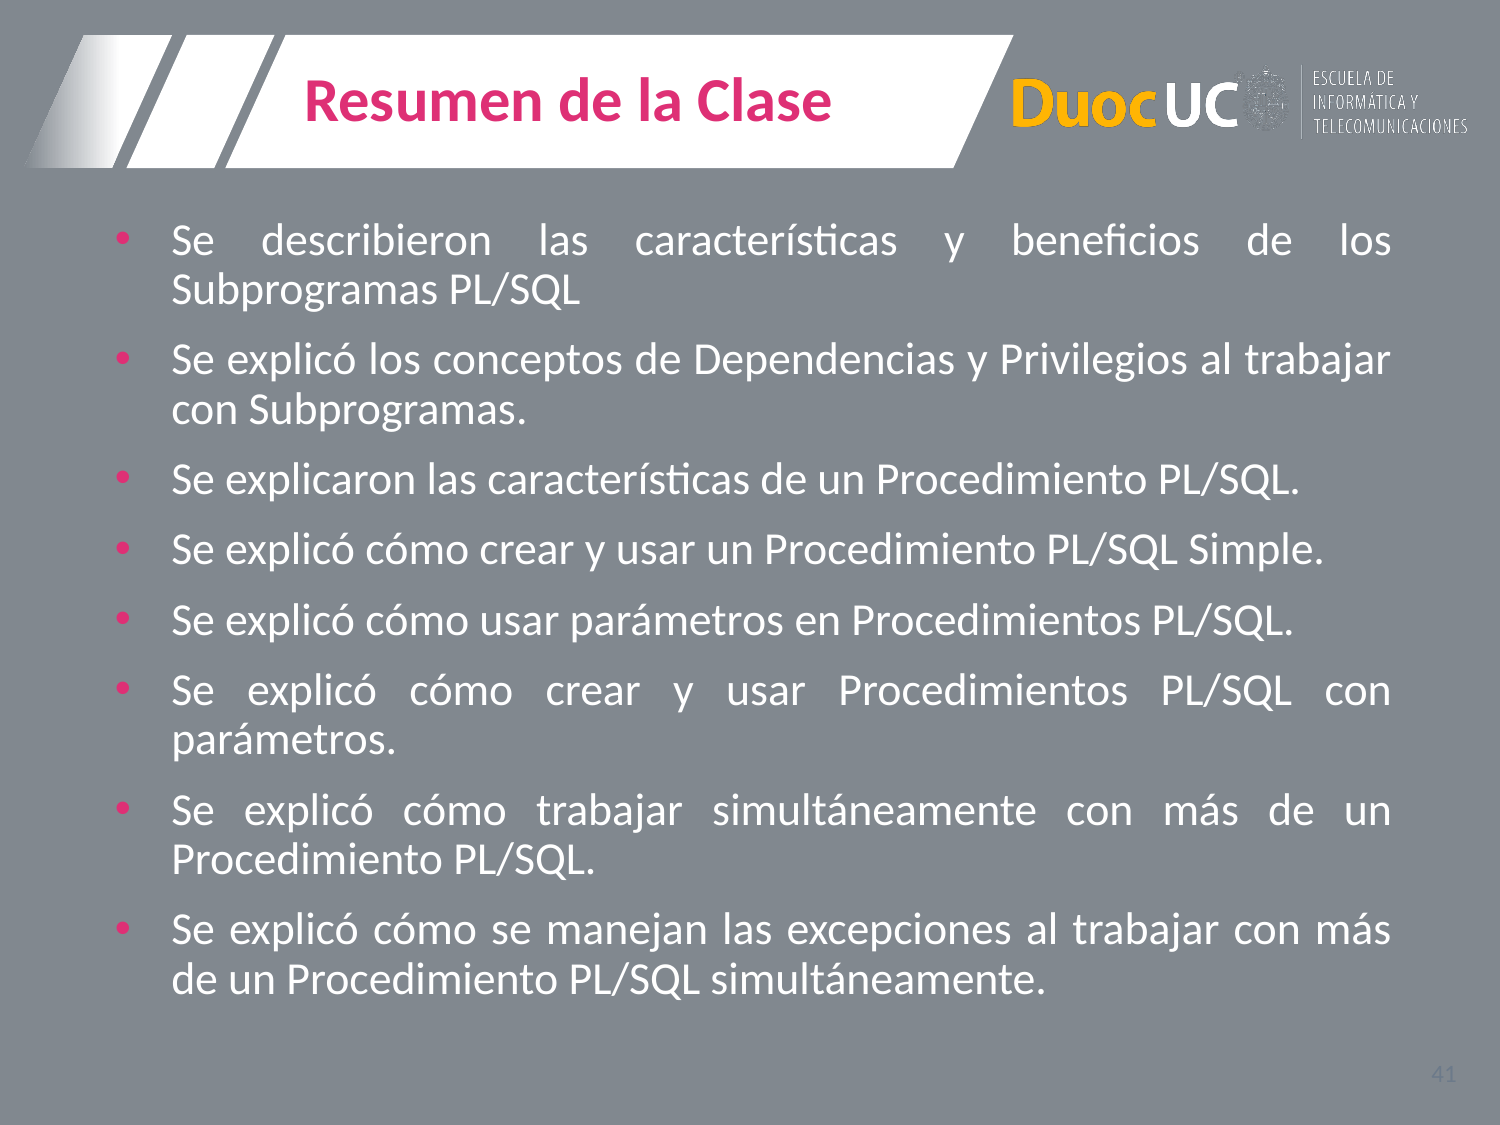

# Resumen de la Clase
Se describieron las características y beneficios de los Subprogramas PL/SQL
Se explicó los conceptos de Dependencias y Privilegios al trabajar con Subprogramas.
Se explicaron las características de un Procedimiento PL/SQL.
Se explicó cómo crear y usar un Procedimiento PL/SQL Simple.
Se explicó cómo usar parámetros en Procedimientos PL/SQL.
Se explicó cómo crear y usar Procedimientos PL/SQL con parámetros.
Se explicó cómo trabajar simultáneamente con más de un Procedimiento PL/SQL.
Se explicó cómo se manejan las excepciones al trabajar con más de un Procedimiento PL/SQL simultáneamente.
41